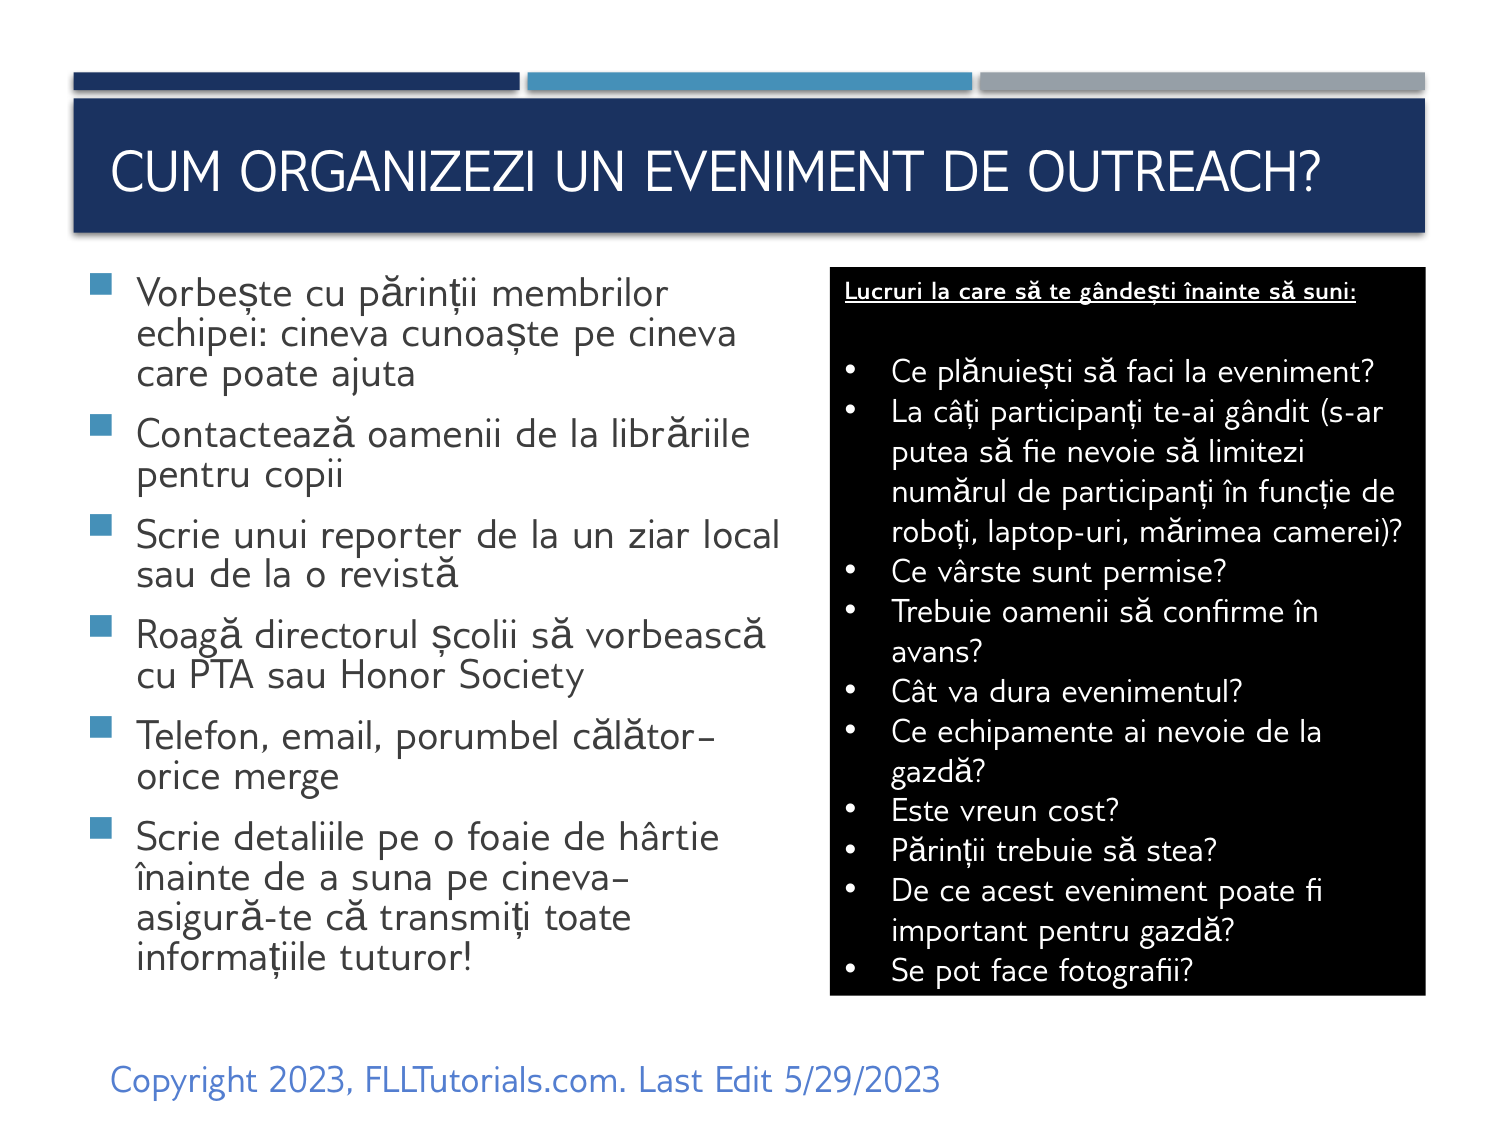

# Cum organizezi un eveniment de outreach?
Vorbește cu părinții membrilor echipei: cineva cunoaște pe cineva care poate ajuta
Contactează oamenii de la librăriile pentru copii
Scrie unui reporter de la un ziar local sau de la o revistă
Roagă directorul școlii să vorbească cu PTA sau Honor Society
Telefon, email, porumbel călător– orice merge
Scrie detaliile pe o foaie de hârtie înainte de a suna pe cineva– asigură-te că transmiți toate informațiile tuturor!

Lucruri la care să te gândești înainte să suni:

Ce plănuiești să faci la eveniment?
La câți participanți te-ai gândit (s-ar putea să fie nevoie să limitezi numărul de participanți în funcție de roboți, laptop-uri, mărimea camerei)?
Ce vârste sunt permise?
Trebuie oamenii să confirme în avans?
Cât va dura evenimentul?
Ce echipamente ai nevoie de la gazdă?
Este vreun cost?
Părinții trebuie să stea?
De ce acest eveniment poate fi important pentru gazdă?
Se pot face fotografii?
Copyright 2023, FLLTutorials.com. Last Edit 5/29/2023